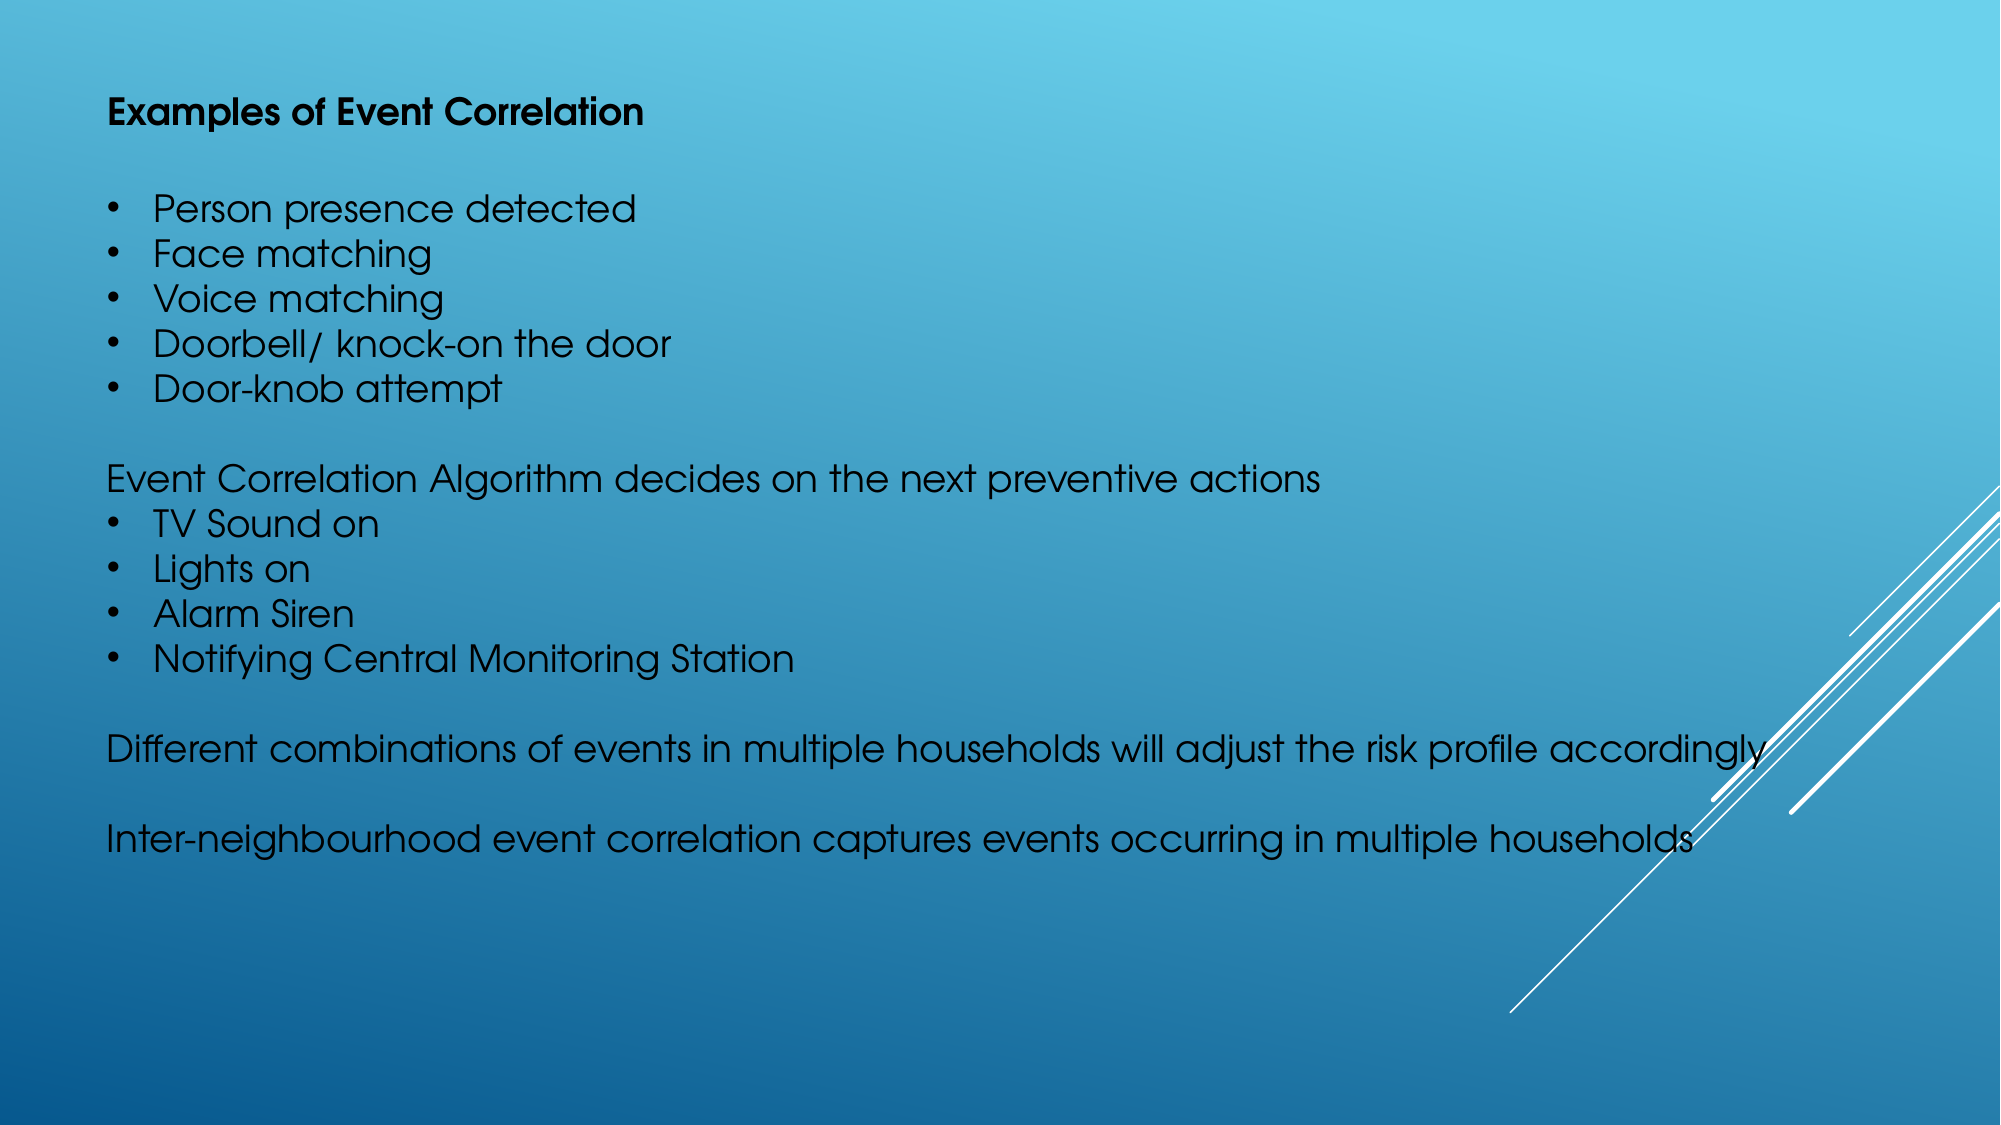

Examples of Event Correlation
Person presence detected
Face matching
Voice matching
Doorbell/ knock-on the door
Door-knob attempt

Event Correlation Algorithm decides on the next preventive actions
TV Sound on
Lights on
Alarm Siren
Notifying Central Monitoring Station

Different combinations of events in multiple households will adjust the risk profile accordingly

Inter-neighbourhood event correlation captures events occurring in multiple households